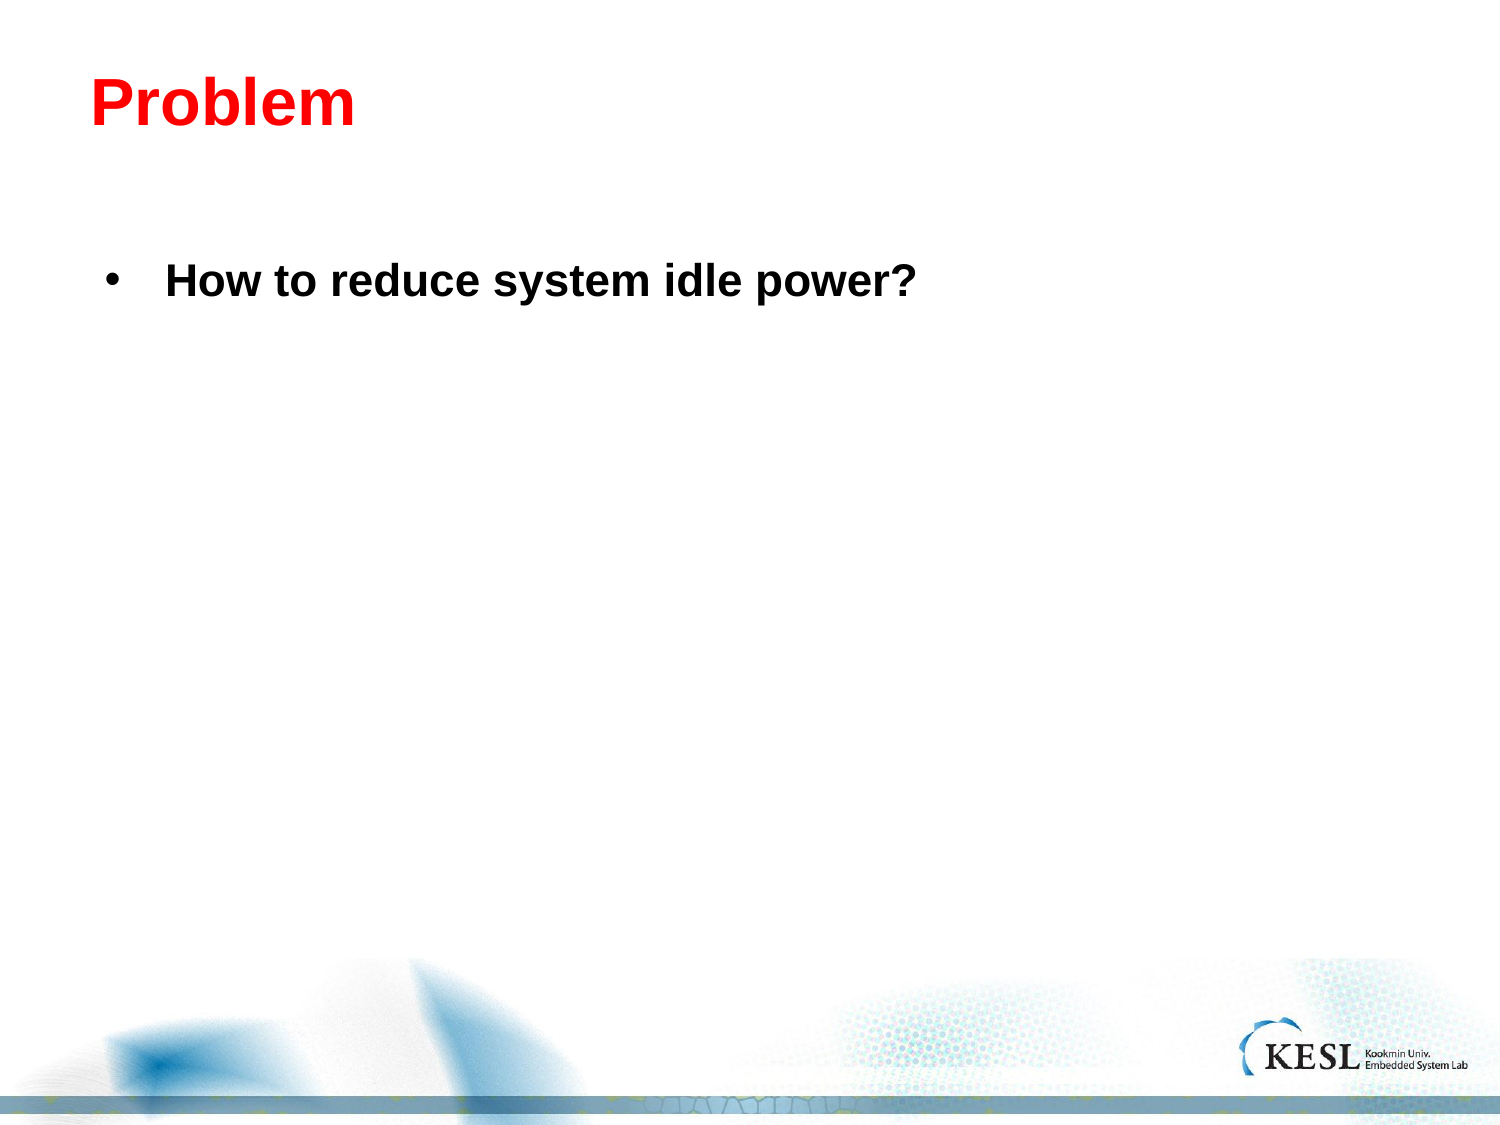

# Problem

How to reduce system idle power?